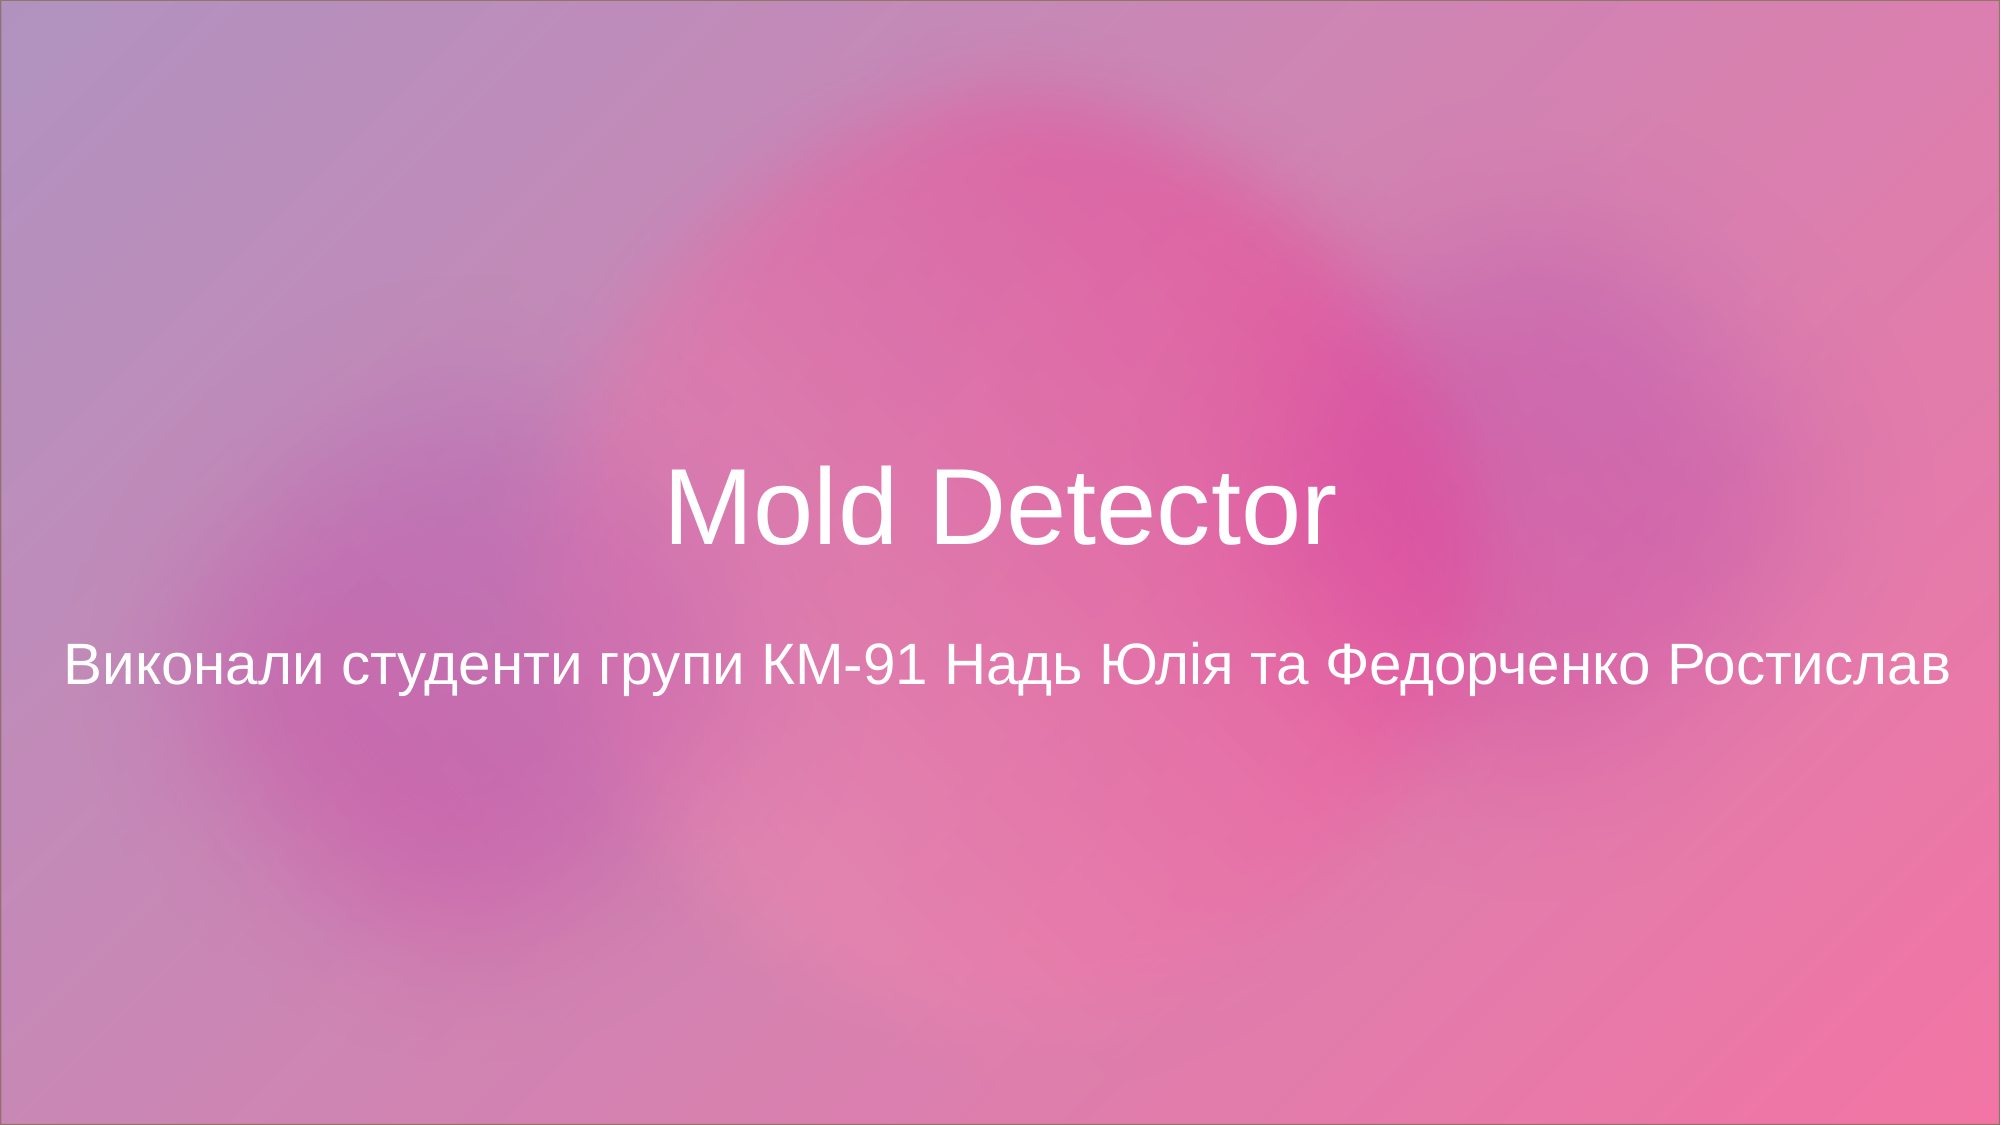

# Mold Detector
Виконали студенти групи КМ-91 Надь Юлія та Федорченко Ростислав